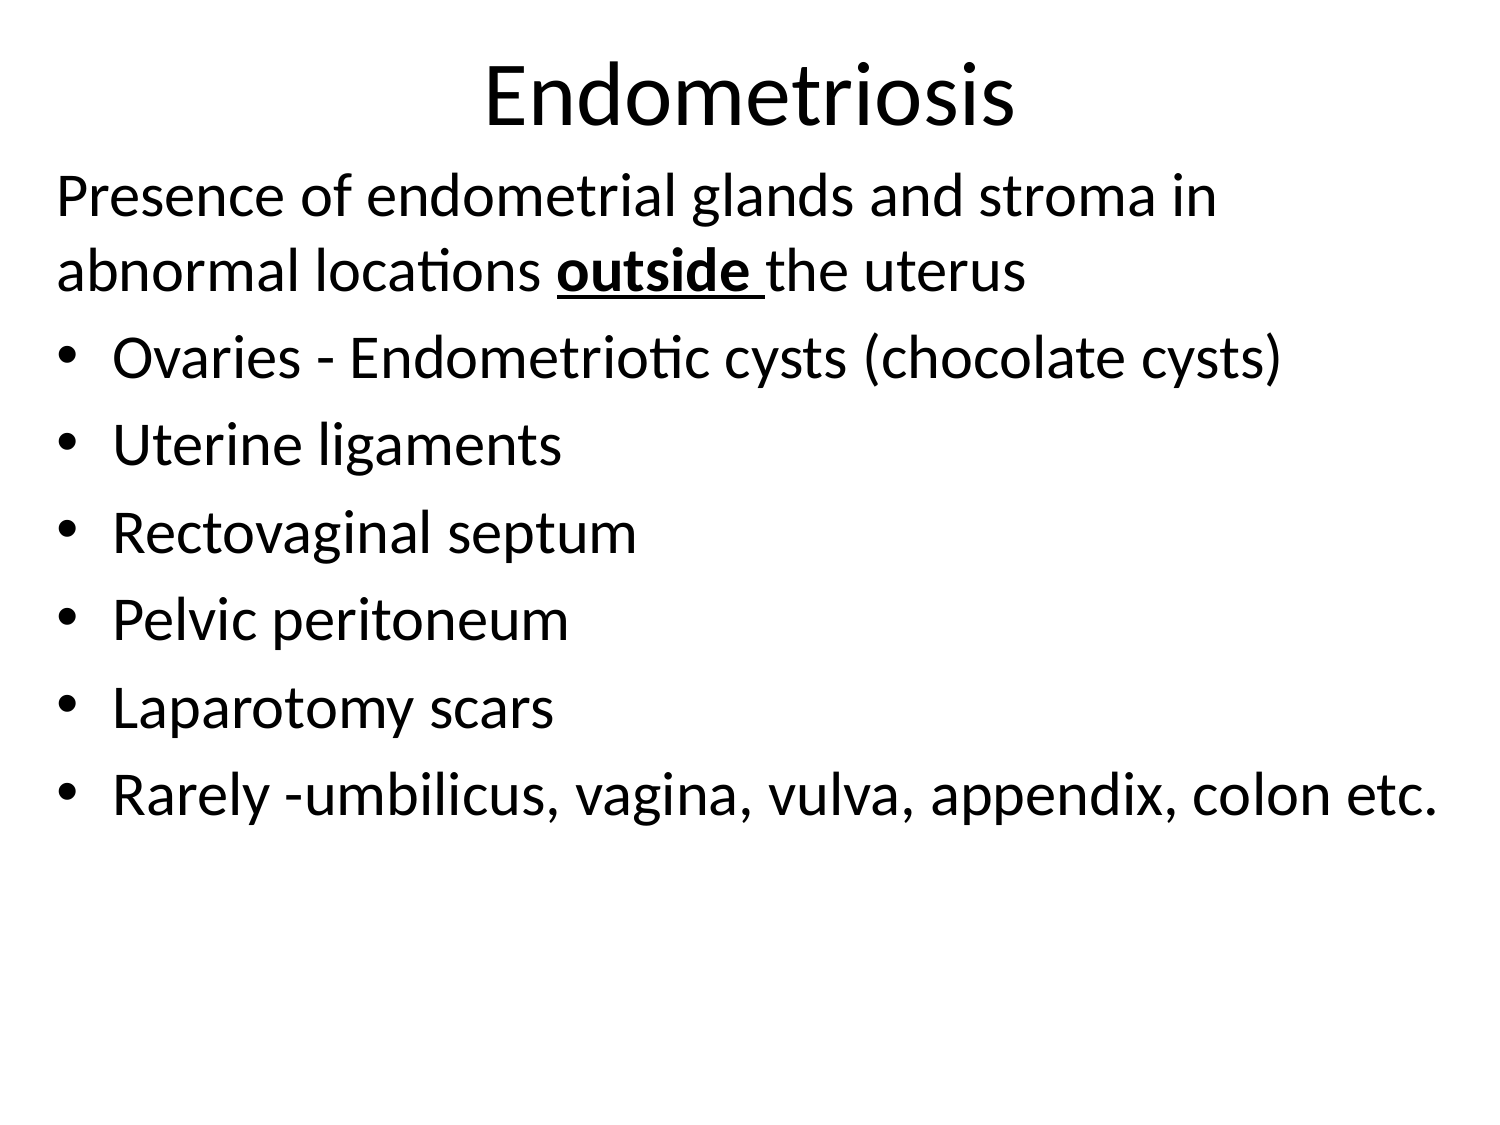

# Endometriosis
Presence of endometrial glands and stroma in abnormal locations outside the uterus
Ovaries - Endometriotic cysts (chocolate cysts)
Uterine ligaments
Rectovaginal septum
Pelvic peritoneum
Laparotomy scars
Rarely -umbilicus, vagina, vulva, appendix, colon etc.